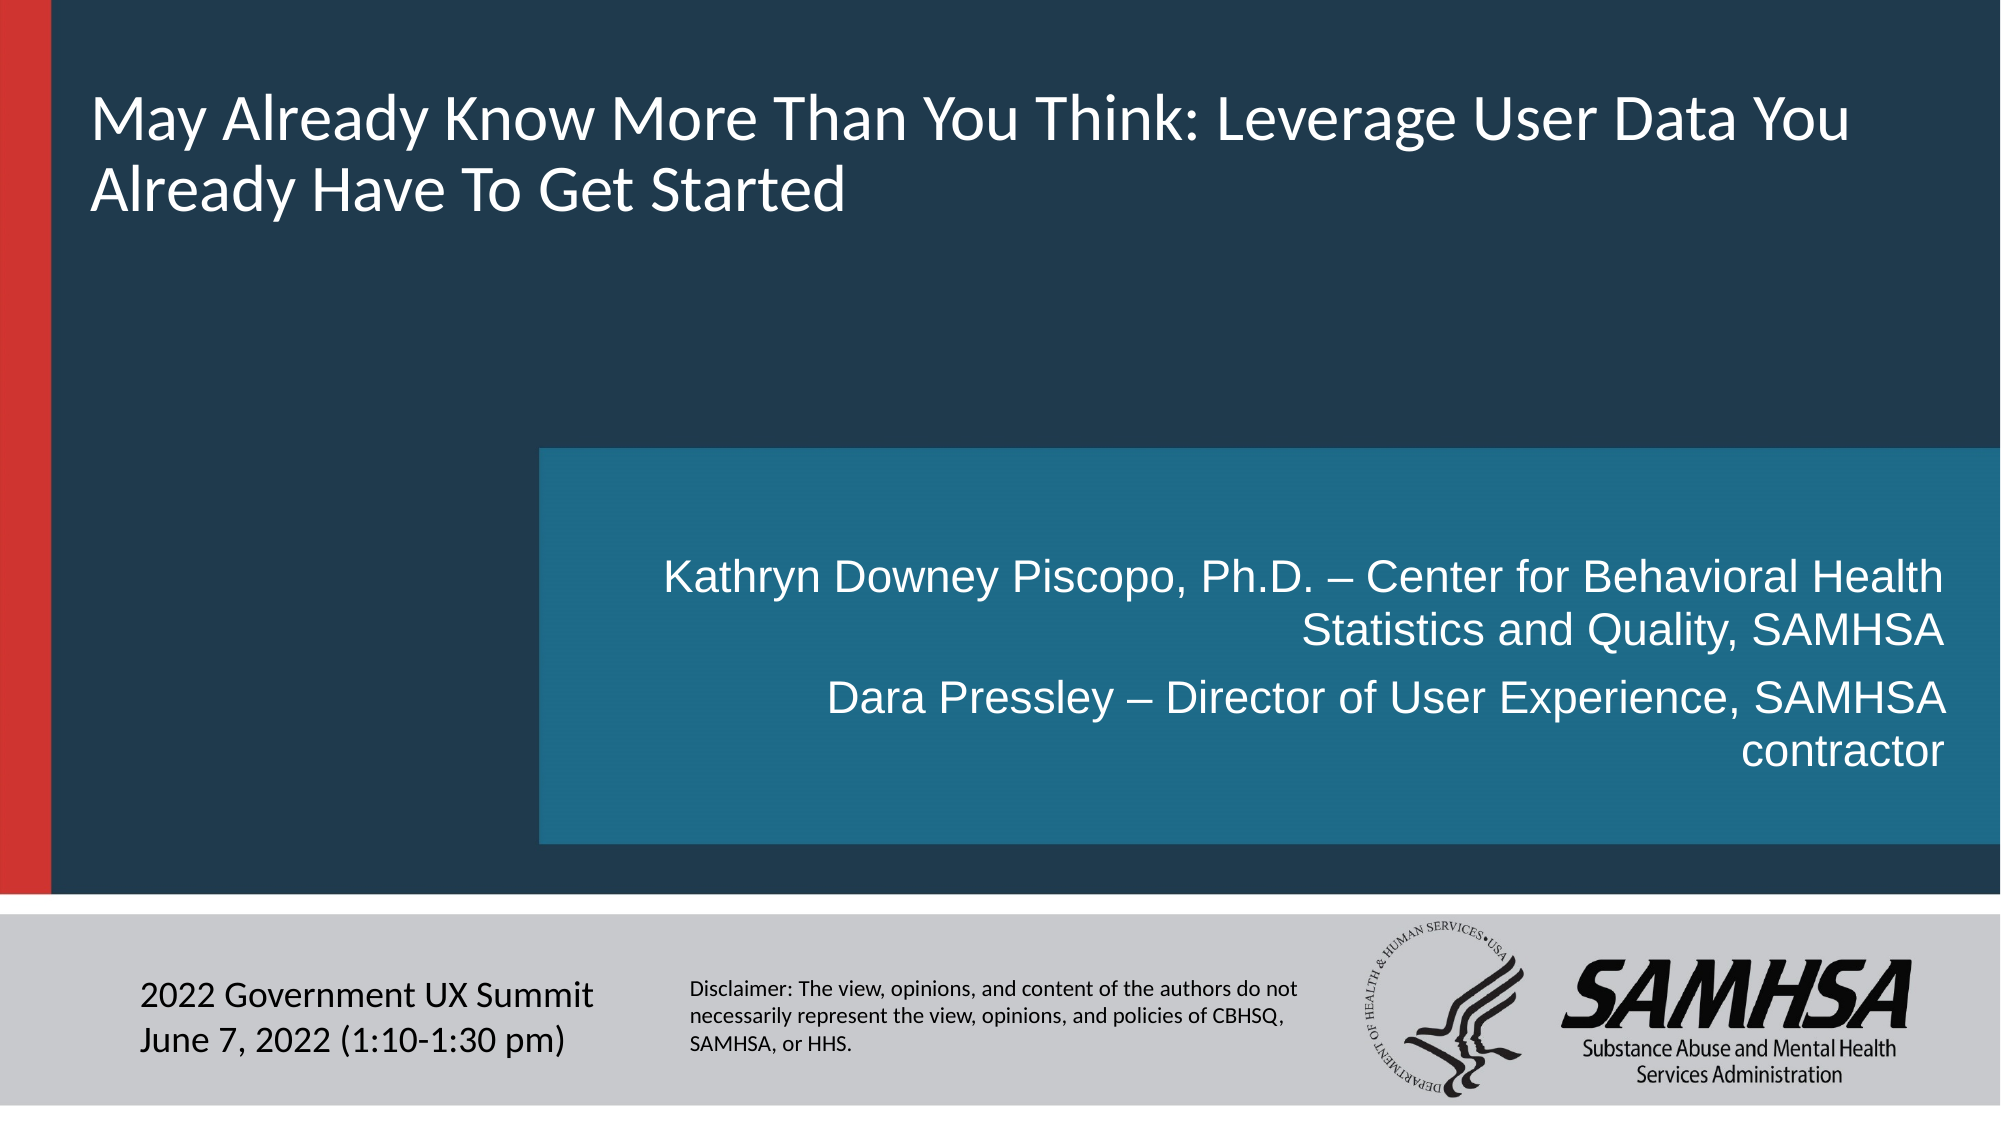

# May Already Know More Than You Think: Leverage User Data You Already Have To Get Started
Kathryn Downey Piscopo, Ph.D. – Center for Behavioral Health Statistics and Quality, SAMHSA
Dara Pressley – Director of User Experience, SAMHSA contractor

2022 Government UX Summit
June 7, 2022 (1:10-1:30 pm)
Disclaimer: The view, opinions, and content of the authors do not necessarily represent the view, opinions, and policies of CBHSQ, SAMHSA, or HHS.